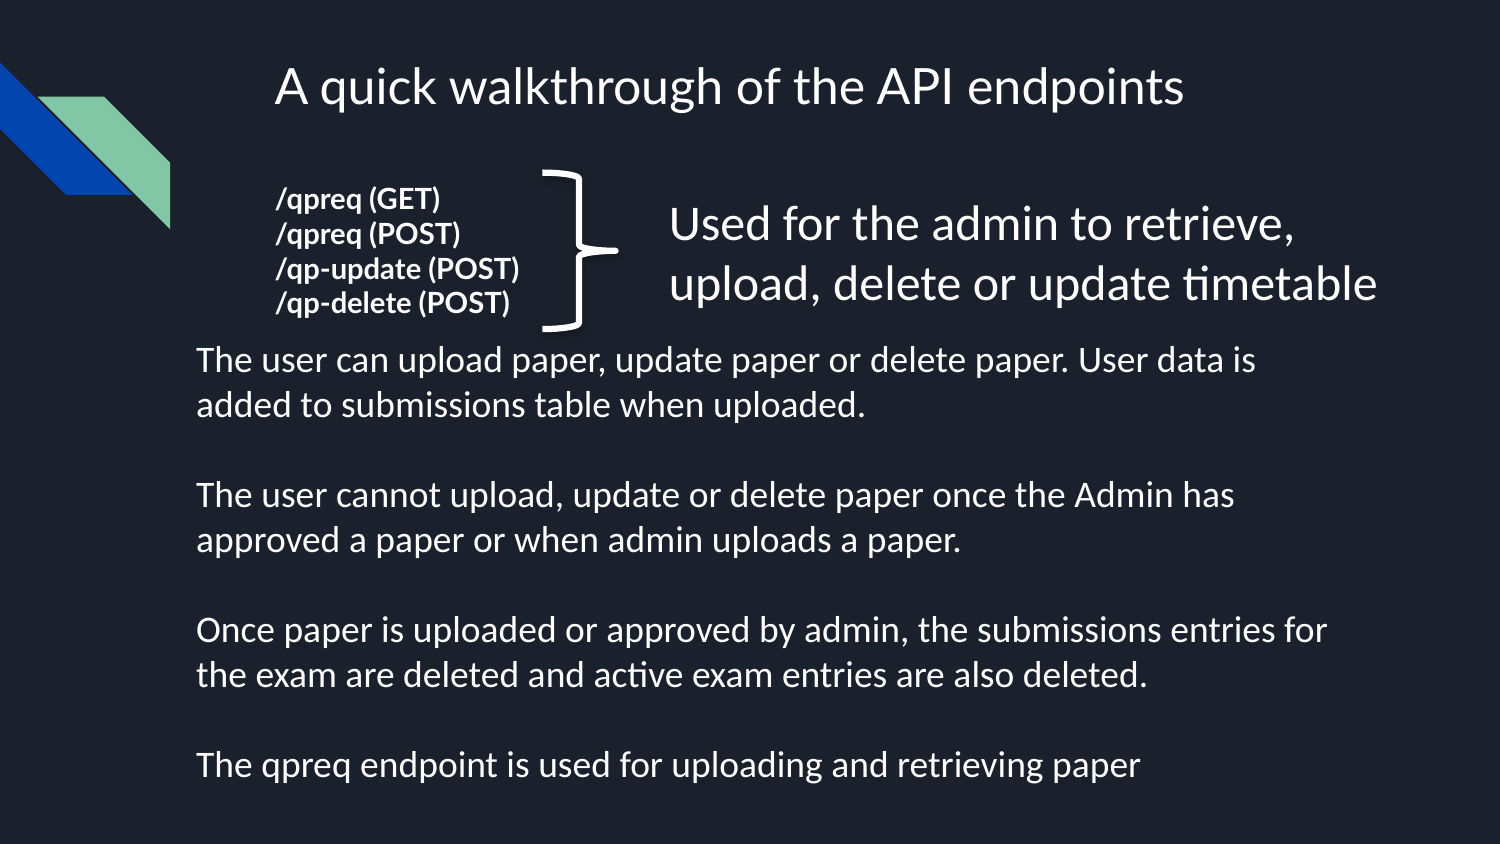

A quick walkthrough of the API endpoints
/qpreq (GET)
/qpreq (POST)
/qp-update (POST)
/qp-delete (POST)

Used for the admin to retrieve, upload, delete or update timetable
The user can upload paper, update paper or delete paper. User data is added to submissions table when uploaded.

The user cannot upload, update or delete paper once the Admin has approved a paper or when admin uploads a paper.

Once paper is uploaded or approved by admin, the submissions entries for the exam are deleted and active exam entries are also deleted.

The qpreq endpoint is used for uploading and retrieving paper